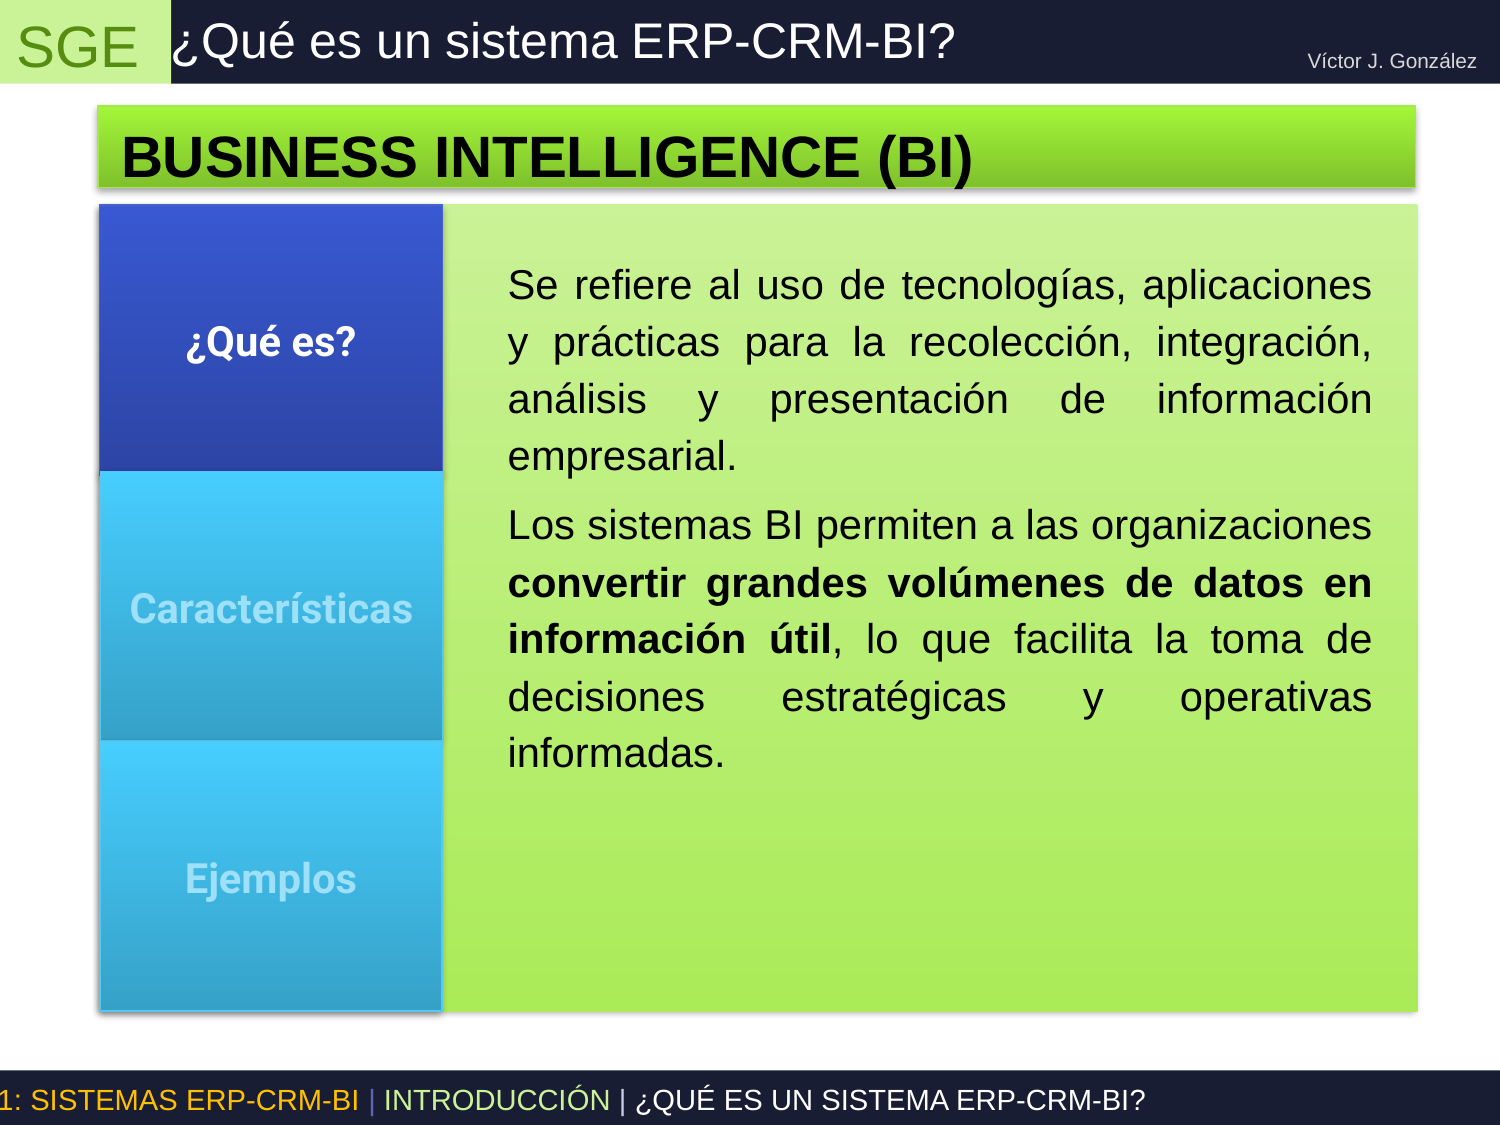

SGE
¿Qué es un sistema ERP-CRM-BI?
Víctor J. González
BUSINESS INTELLIGENCE (BI)

¿Qué es?
Se refiere al uso de tecnologías, aplicaciones y prácticas para la recolección, integración, análisis y presentación de información empresarial.
Los sistemas BI permiten a las organizaciones convertir grandes volúmenes de datos en información útil, lo que facilita la toma de decisiones estratégicas y operativas informadas.
Características
Ejemplos

UT01: SISTEMAS ERP-CRM-BI | INTRODUCCIÓN | ¿QUÉ ES UN SISTEMA ERP-CRM-BI?